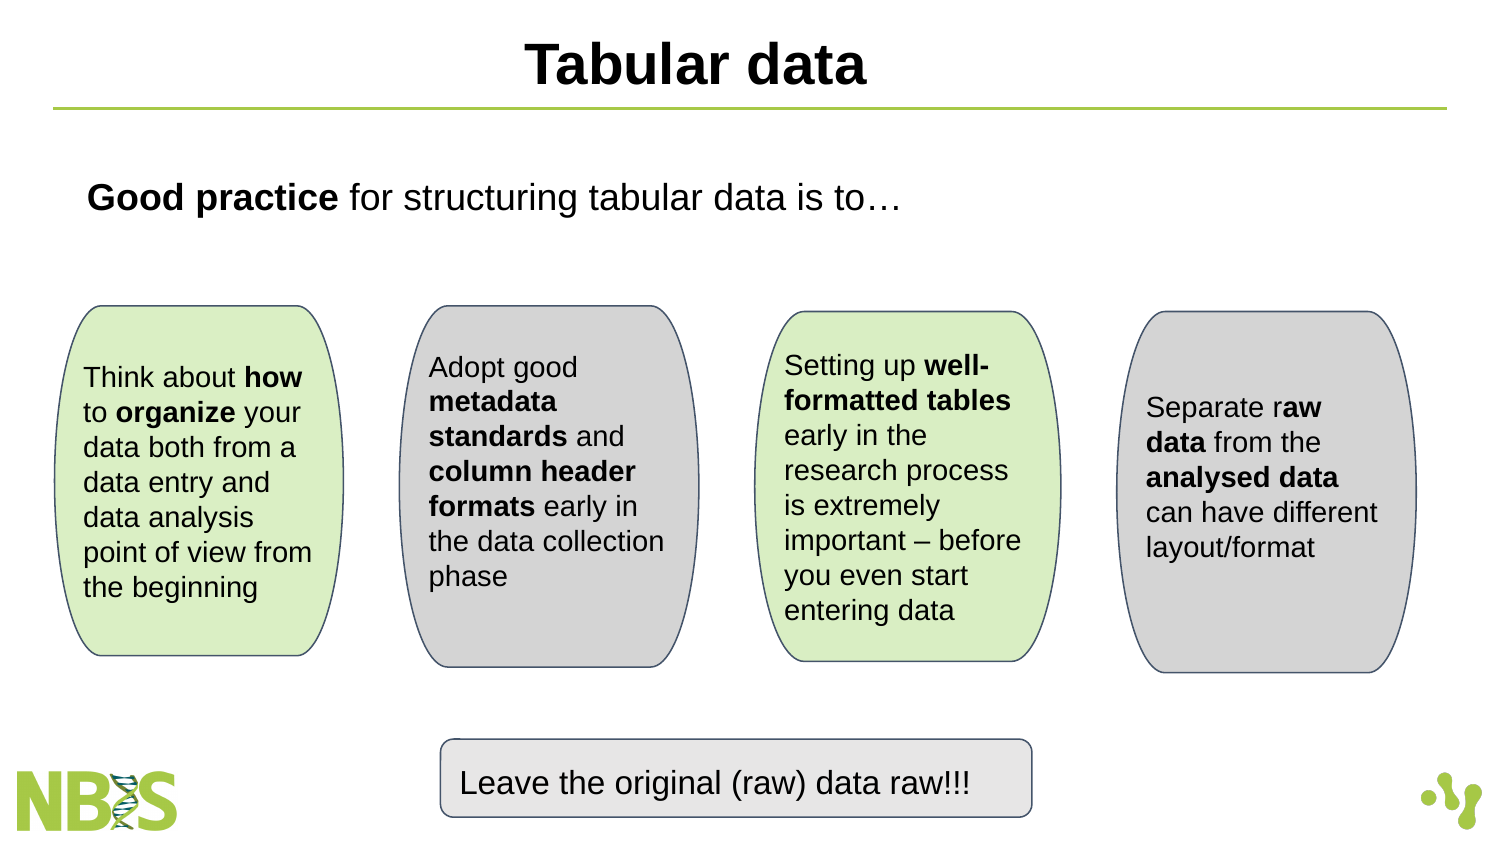

Tabular data
Good practice for structuring tabular data is to…
Think about how to organize your data both from a data entry and data analysis point of view from the beginning
Adopt good metadata standards and column header formats early in the data collection phase

Setting up well-formatted tables early in the research process is extremely important – before you even start entering data
Separate raw data from the analysed data can have different layout/format

Leave the original (raw) data raw!!!